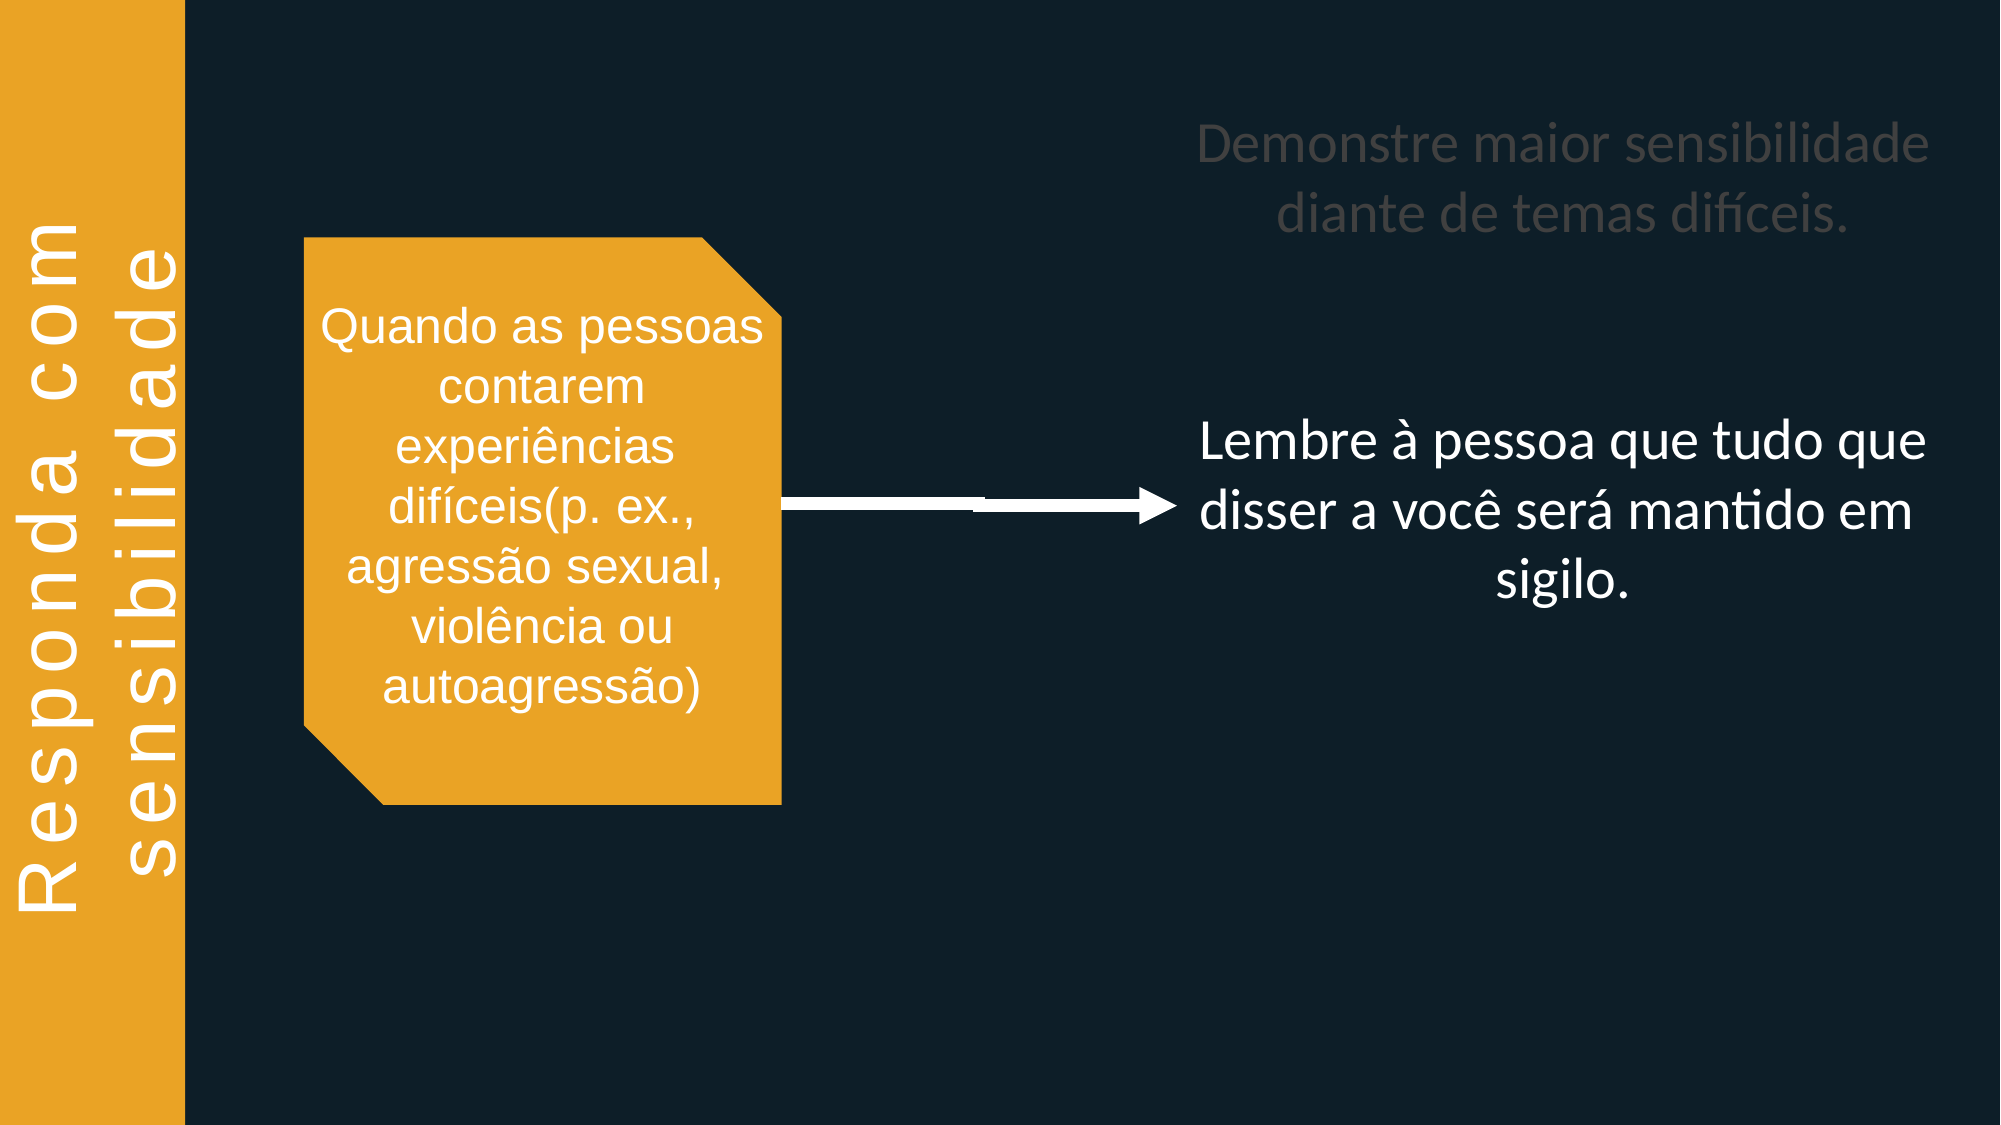

Demonstre maior sensibilidade diante de temas difíceis.

Quando as pessoas contarem experiências
difíceis(p. ex., agressão sexual,
violência ou autoagressão)
Lembre à pessoa que tudo que disser a você será mantido em
sigilo.
Reconheça que pode ter sido difícil para a pessoa revelar a
informação